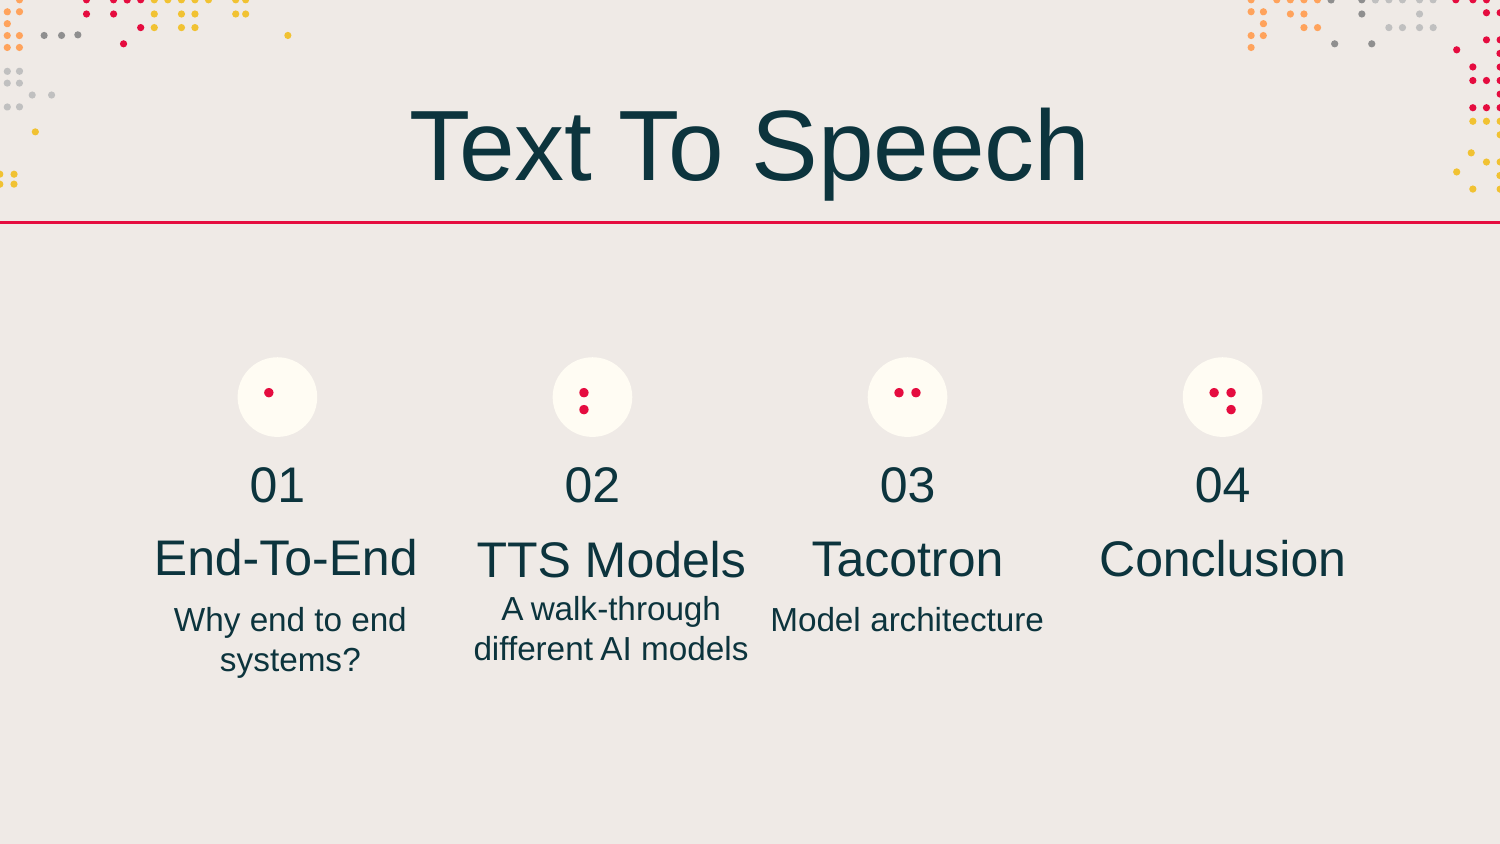

# Text To Speech

01
02
03
04
End-To-End
Tacotron
Conclusion

TTS Models
A walk-through different AI models
Why end to end systems?
Model architecture